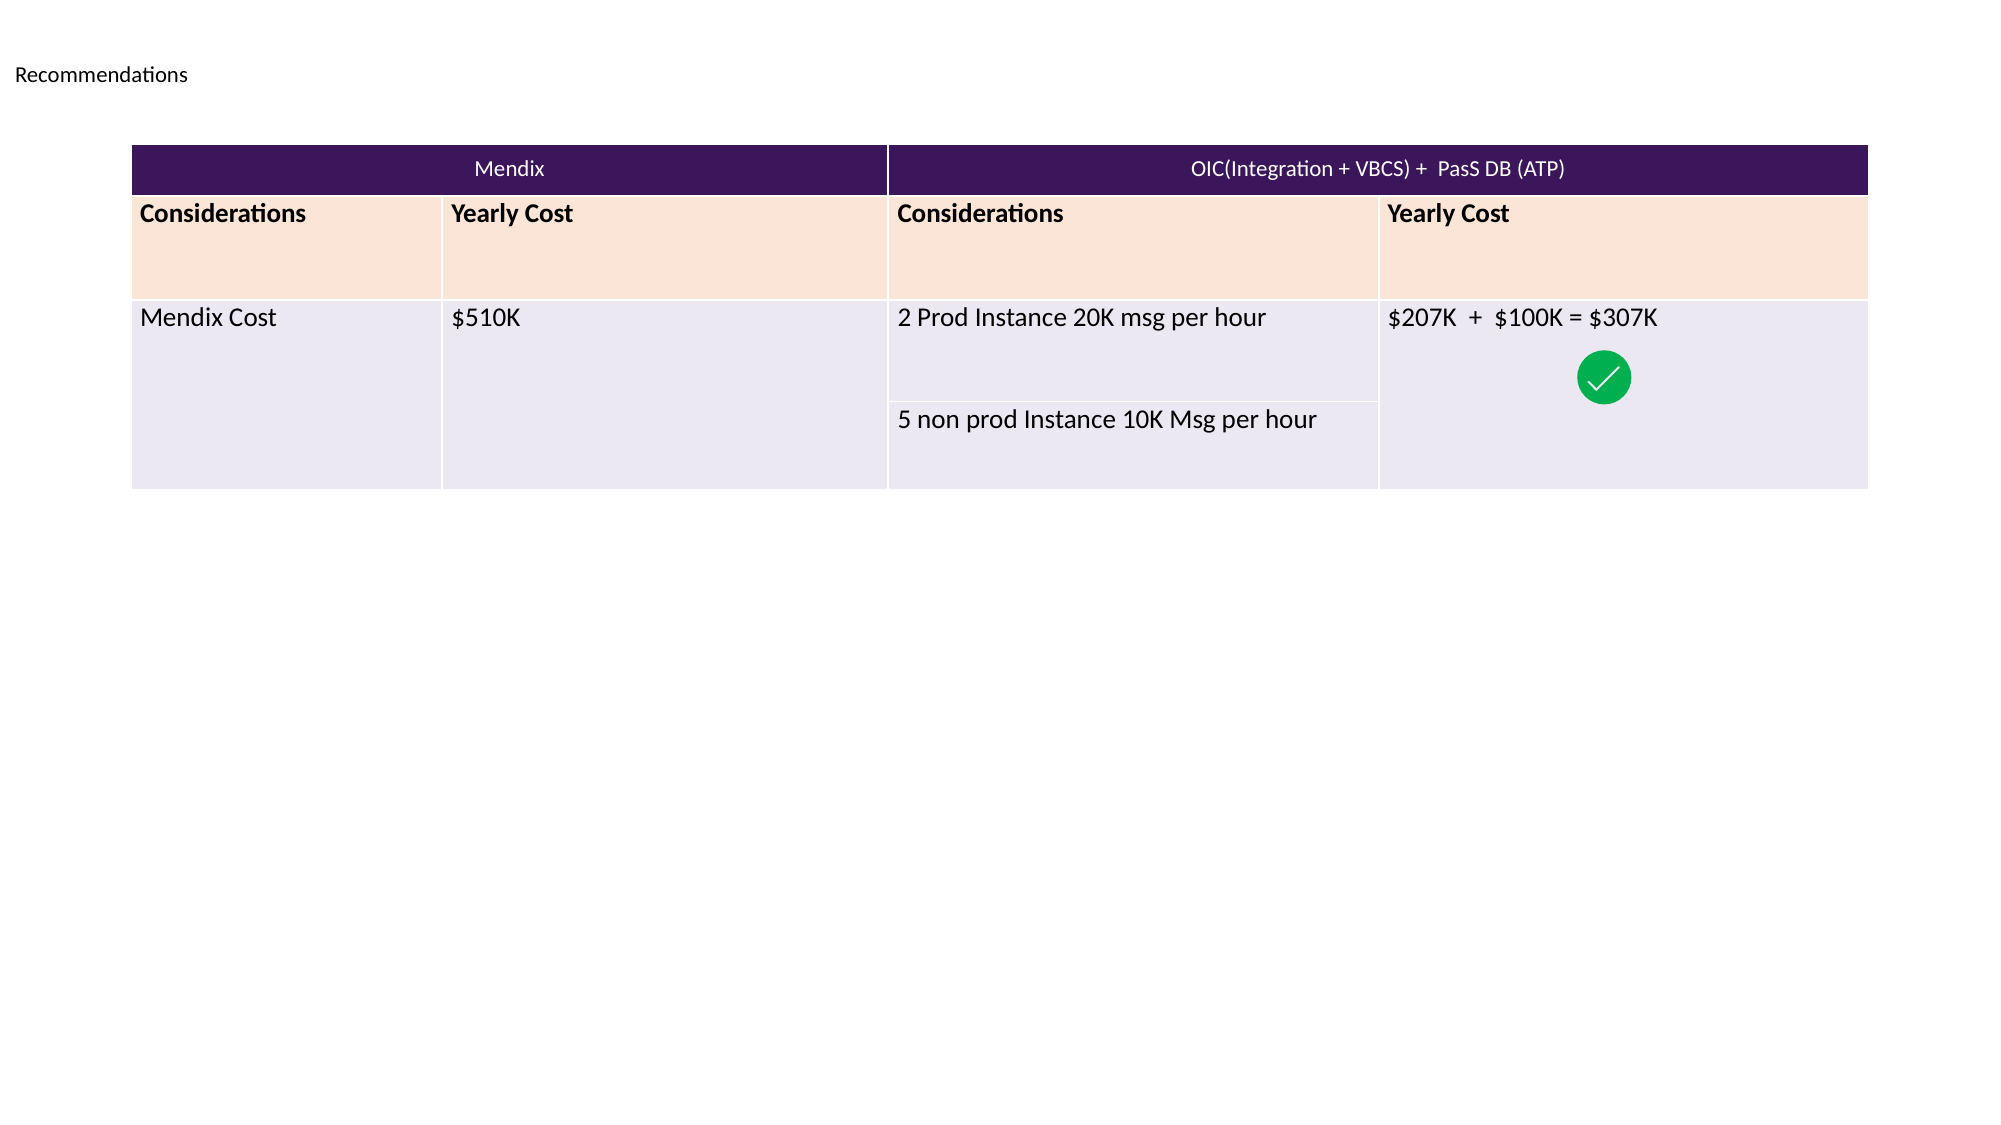

Recommendations
| Mendix | Database as a Cloud Service | OIC(Integration + VBCS) + PasS DB (ATP) |  |
| --- | --- | --- | --- |
| Considerations | Yearly Cost | Considerations | Yearly Cost |
| Mendix Cost | $510K | 2 Prod Instance 20K msg per hour | $207K + $100K = $307K |
| Mendix Cost $510K |  | 5 non prod Instance 10K Msg per hour |  |